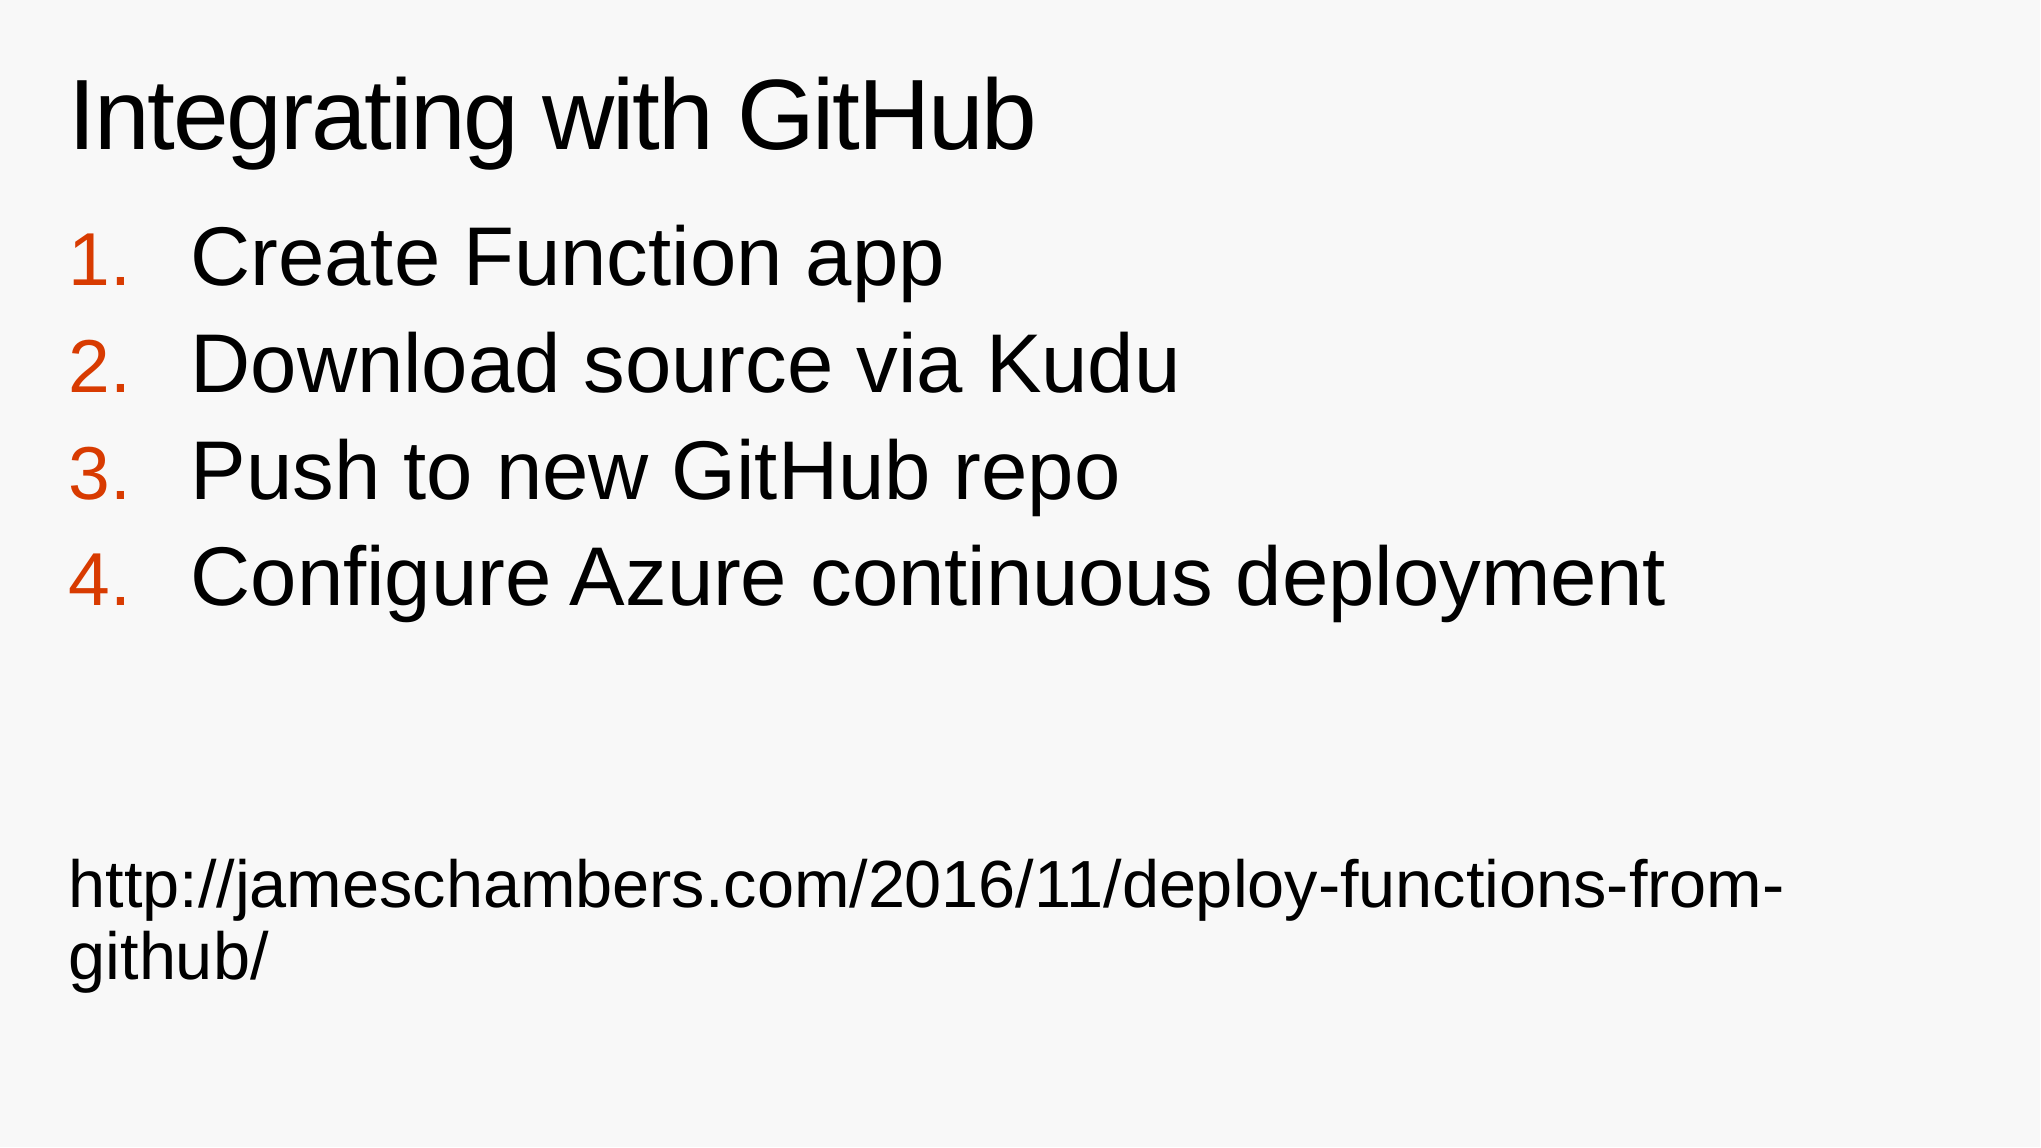

# Integrating with GitHub
Create Function app
Download source via Kudu
Push to new GitHub repo
Configure Azure continuous deployment

http://jameschambers.com/2016/11/deploy-functions-from-github/